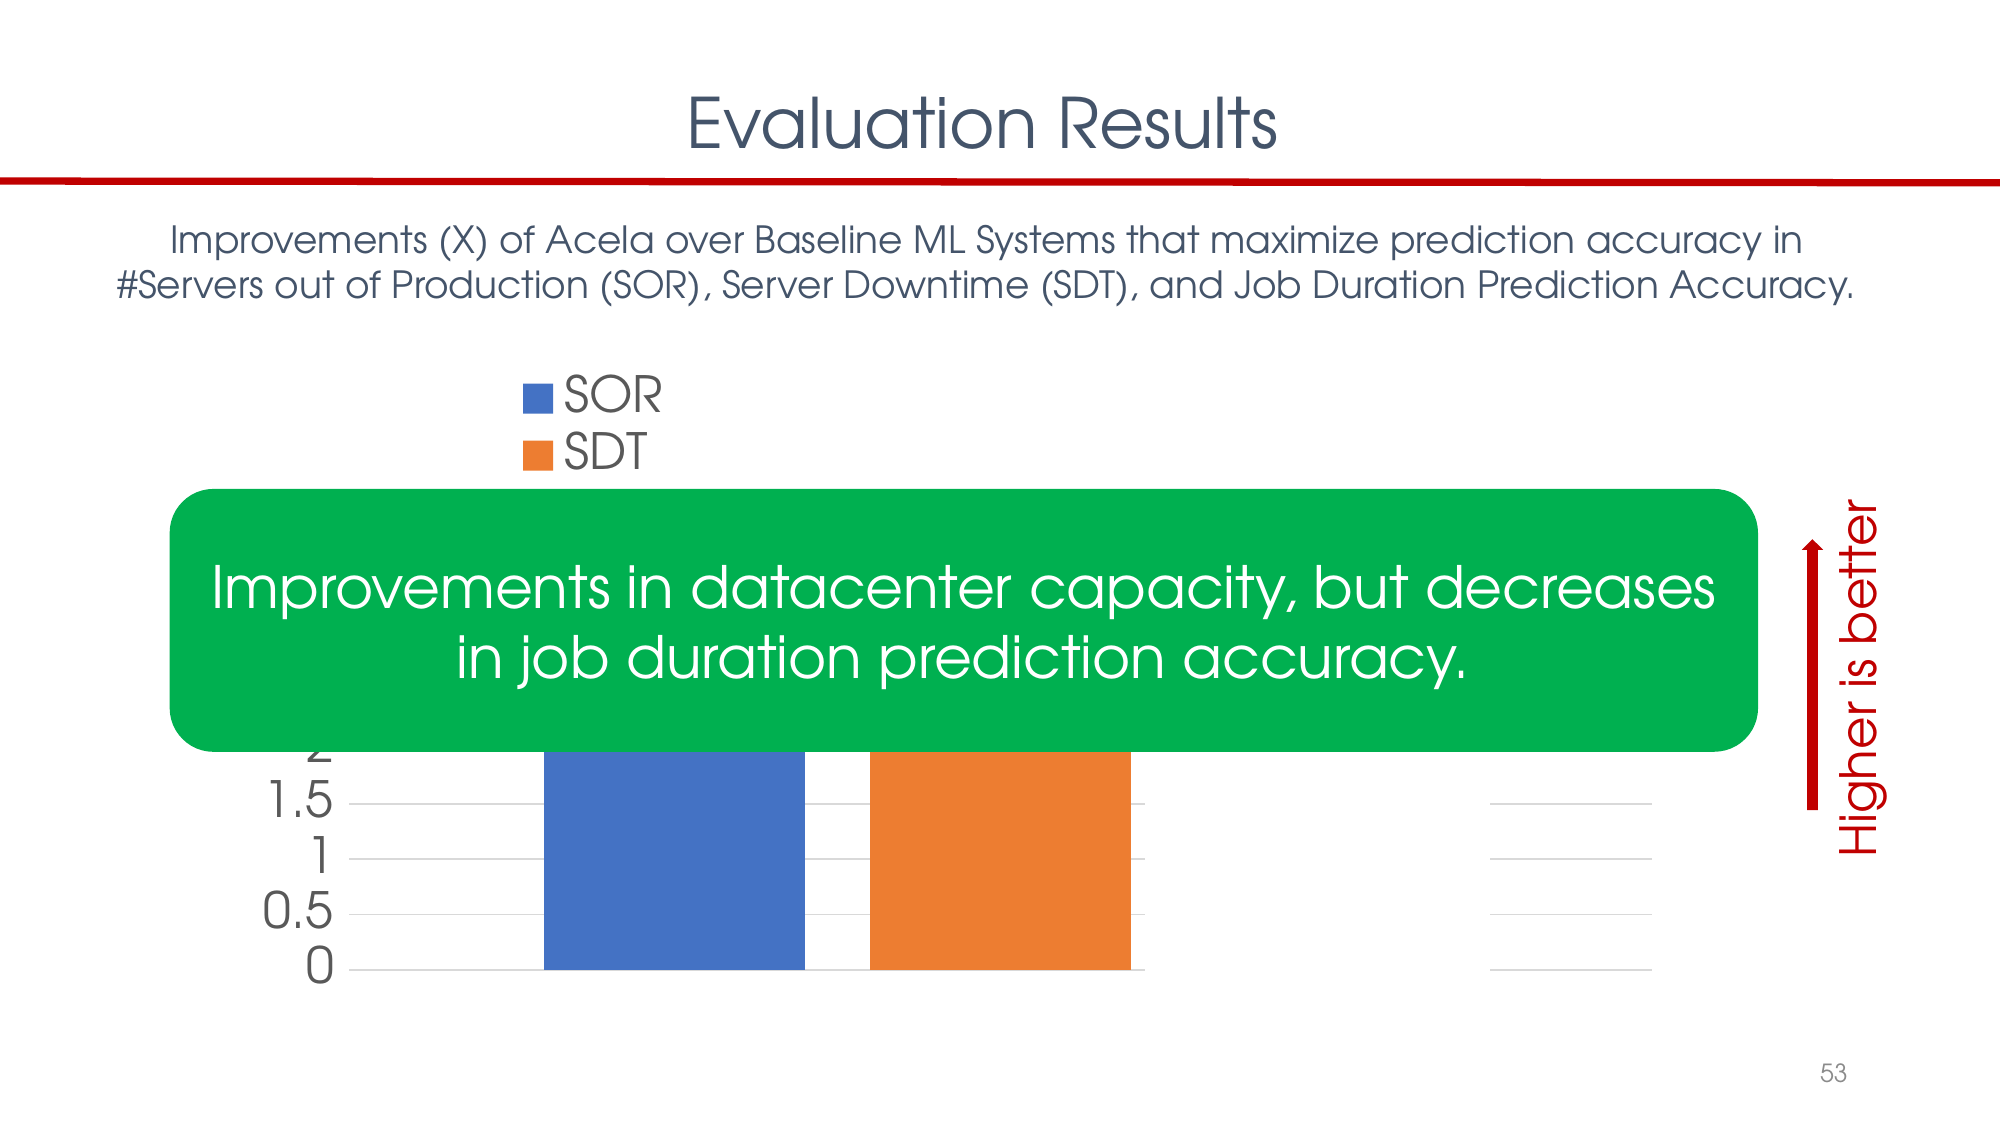

Evaluation Results
Improvements (X) of Acela over Baseline ML Systems that maximize prediction accuracy in #Servers out of Production (SOR), Server Downtime (SDT), and Job Duration Prediction Accuracy.

### Chart

| Category | SOR | SDT | Job Duration Prediction Accuracy |
|---|---|---|---|
| Category 1 | 3.0 | 2.1 | 0.7 |

Improvements in datacenter capacity, but decreases in job duration prediction accuracy.

Higher is better

53